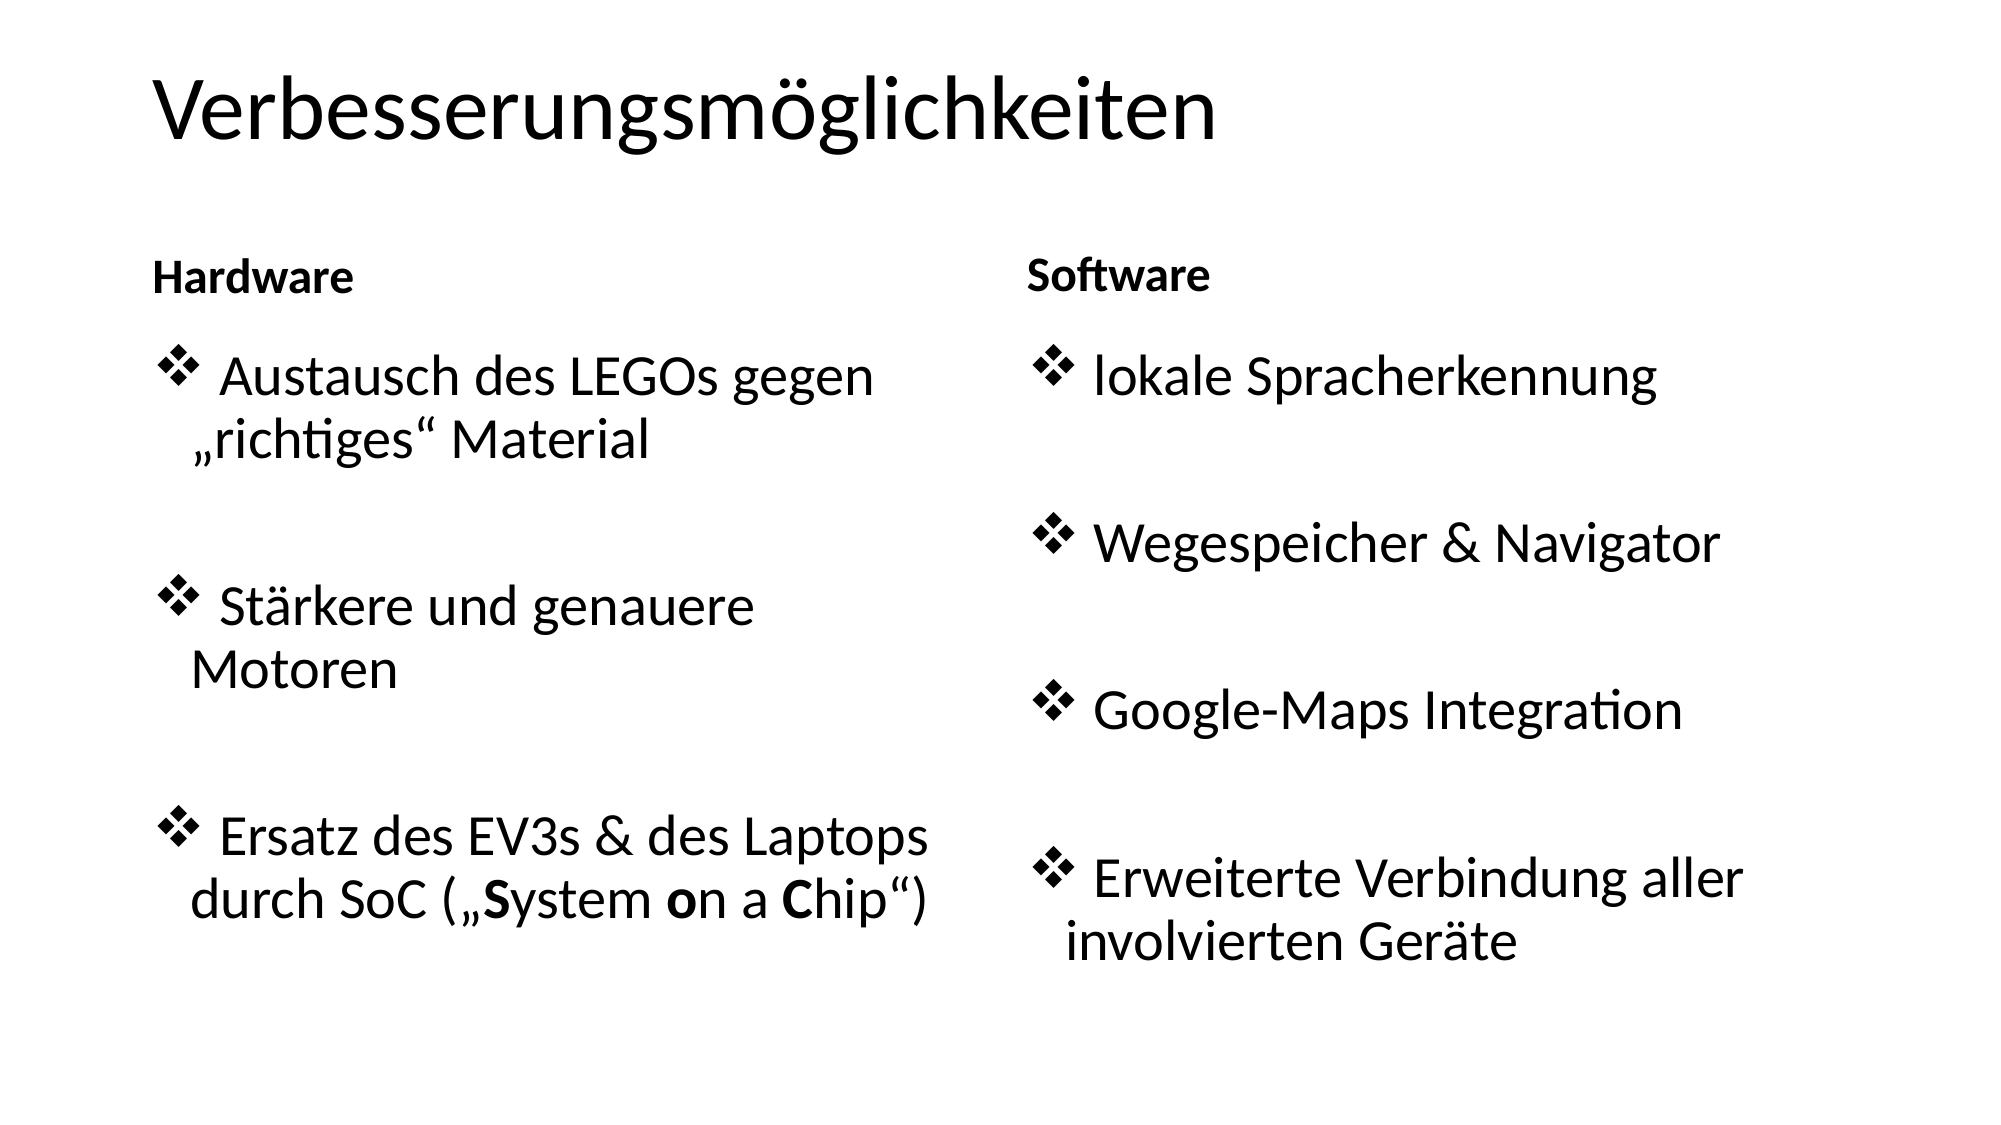

# Verbesserungsmöglichkeiten
Software
Hardware
 Austausch des LEGOs gegen „richtiges“ Material

 Stärkere und genauere  Motoren

 Ersatz des EV3s & des Laptops durch SoC („System on a Chip“)
 lokale Spracherkennung

 Wegespeicher & Navigator

 Google-Maps Integration

 Erweiterte Verbindung aller involvierten Geräte